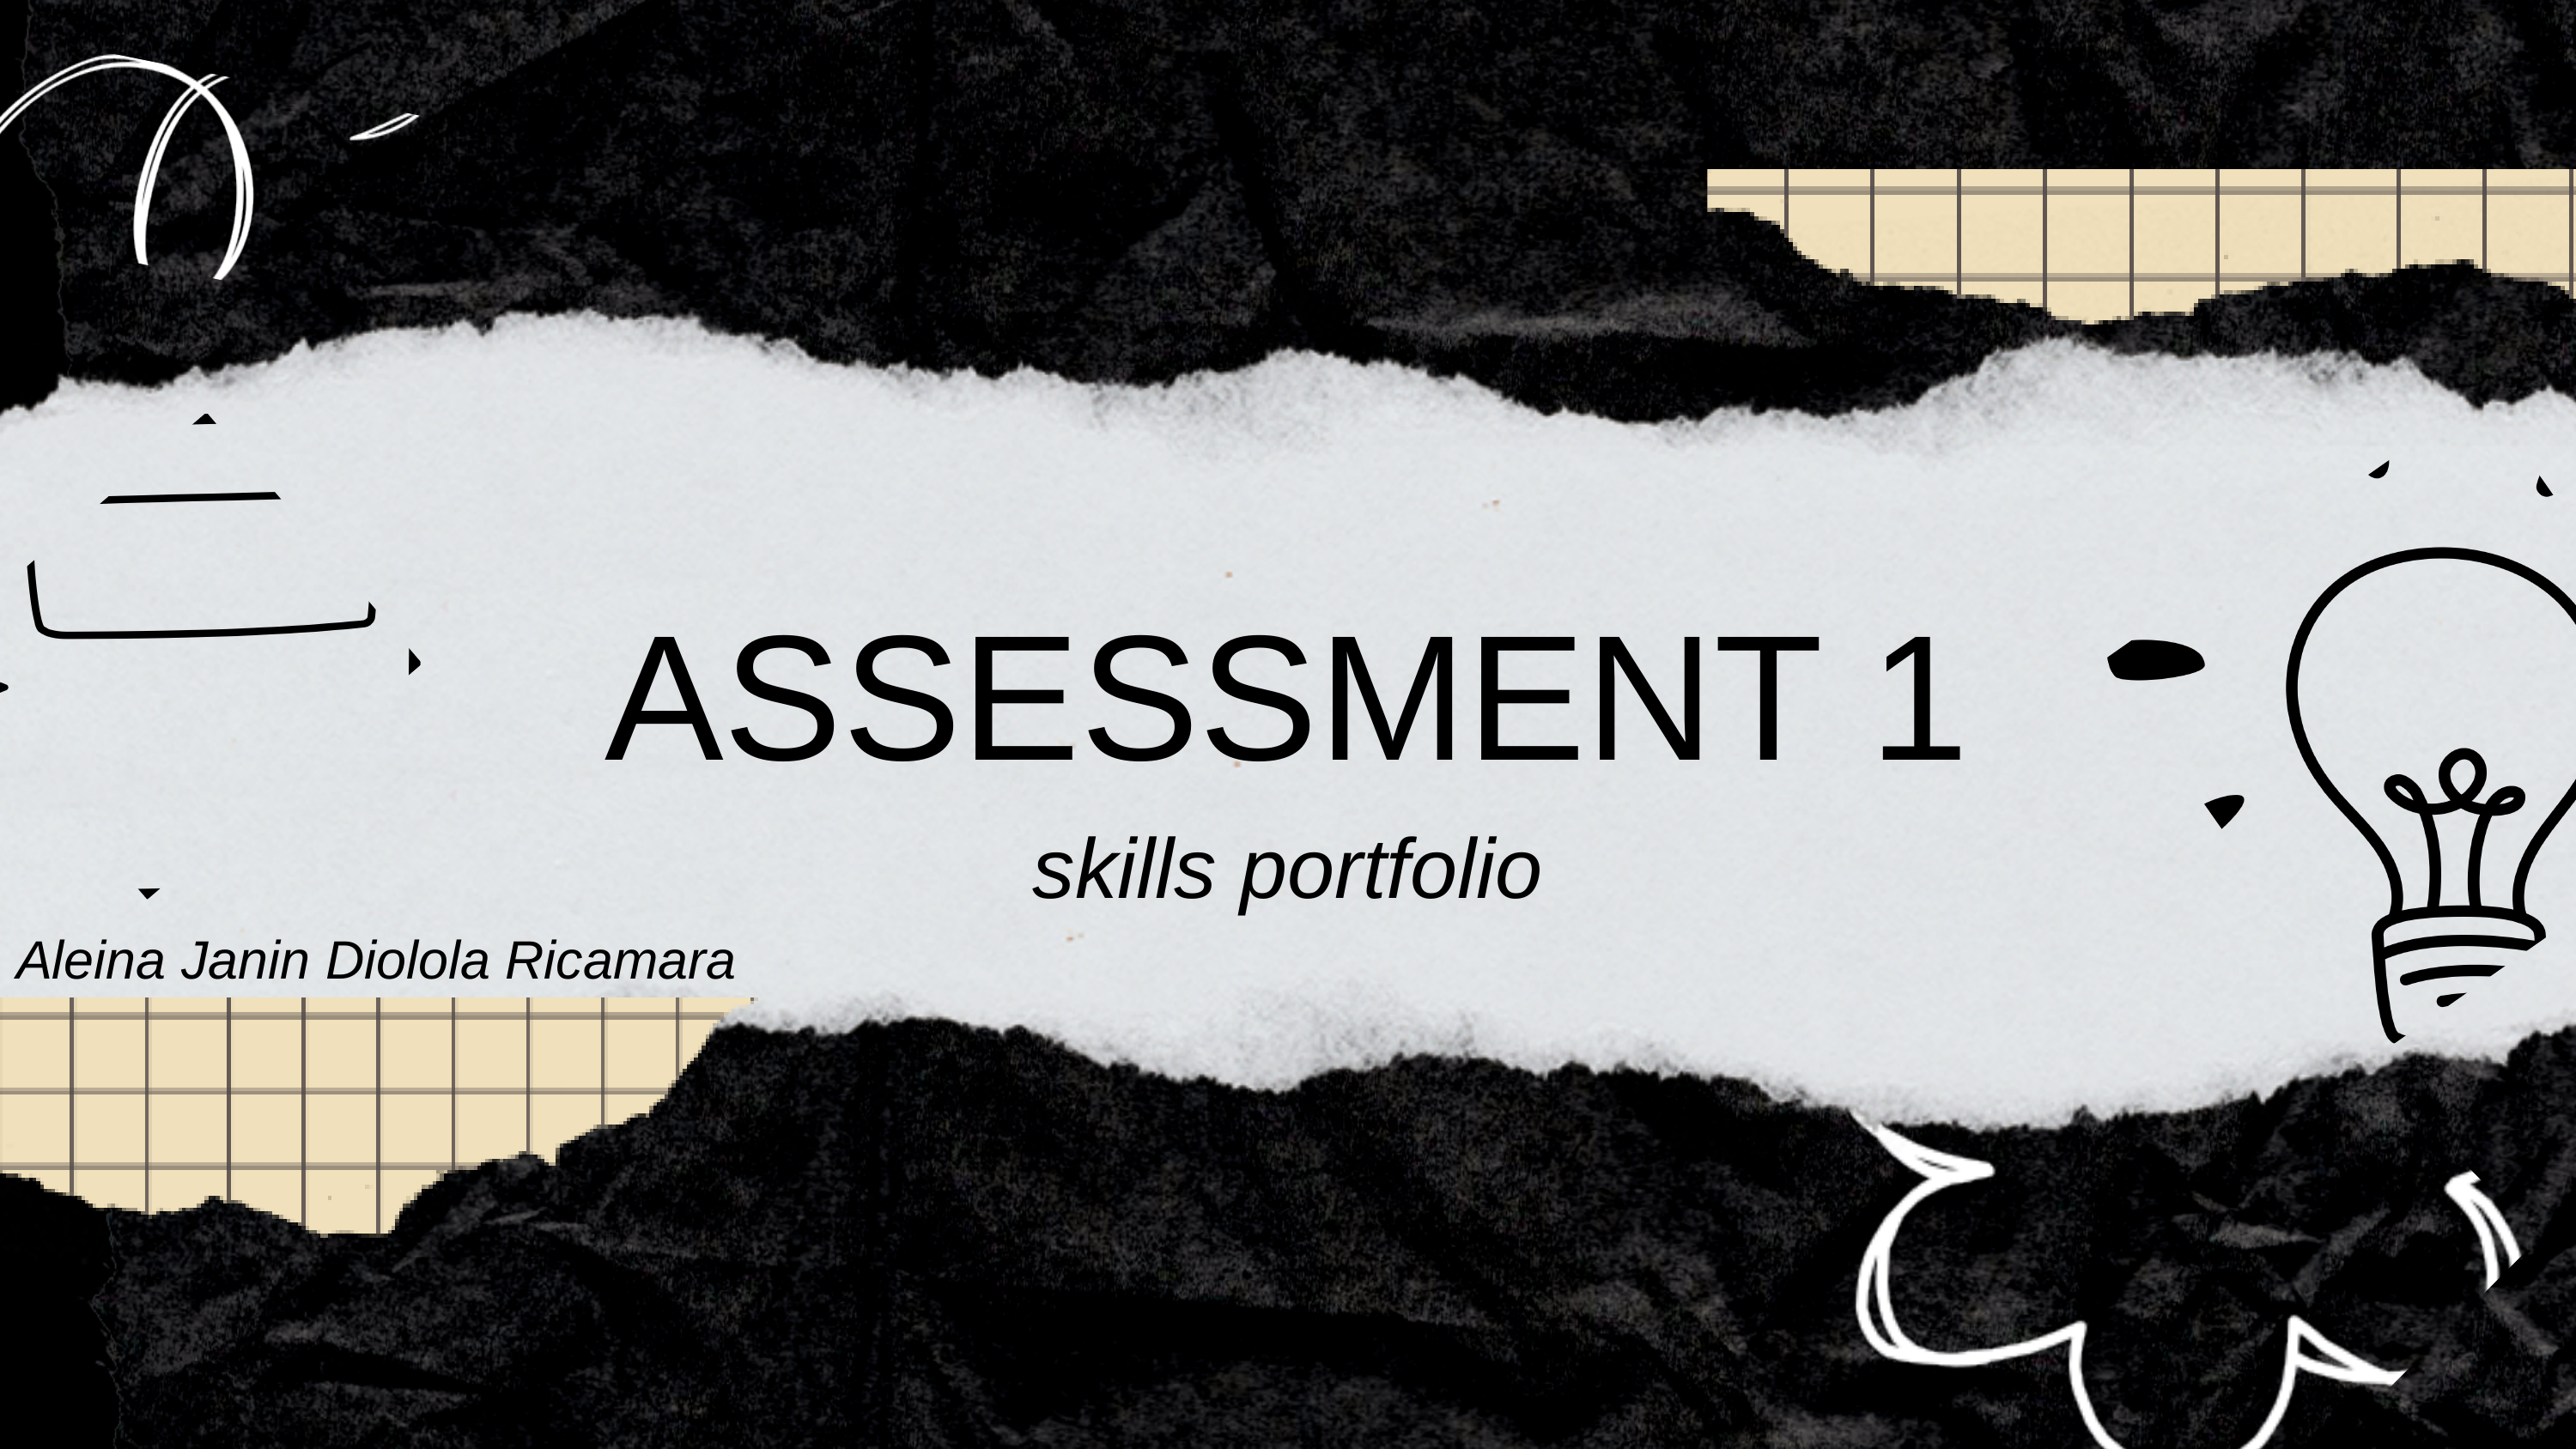

ASSESSMENT 1
skills portfolio
Aleina Janin Diolola Ricamara